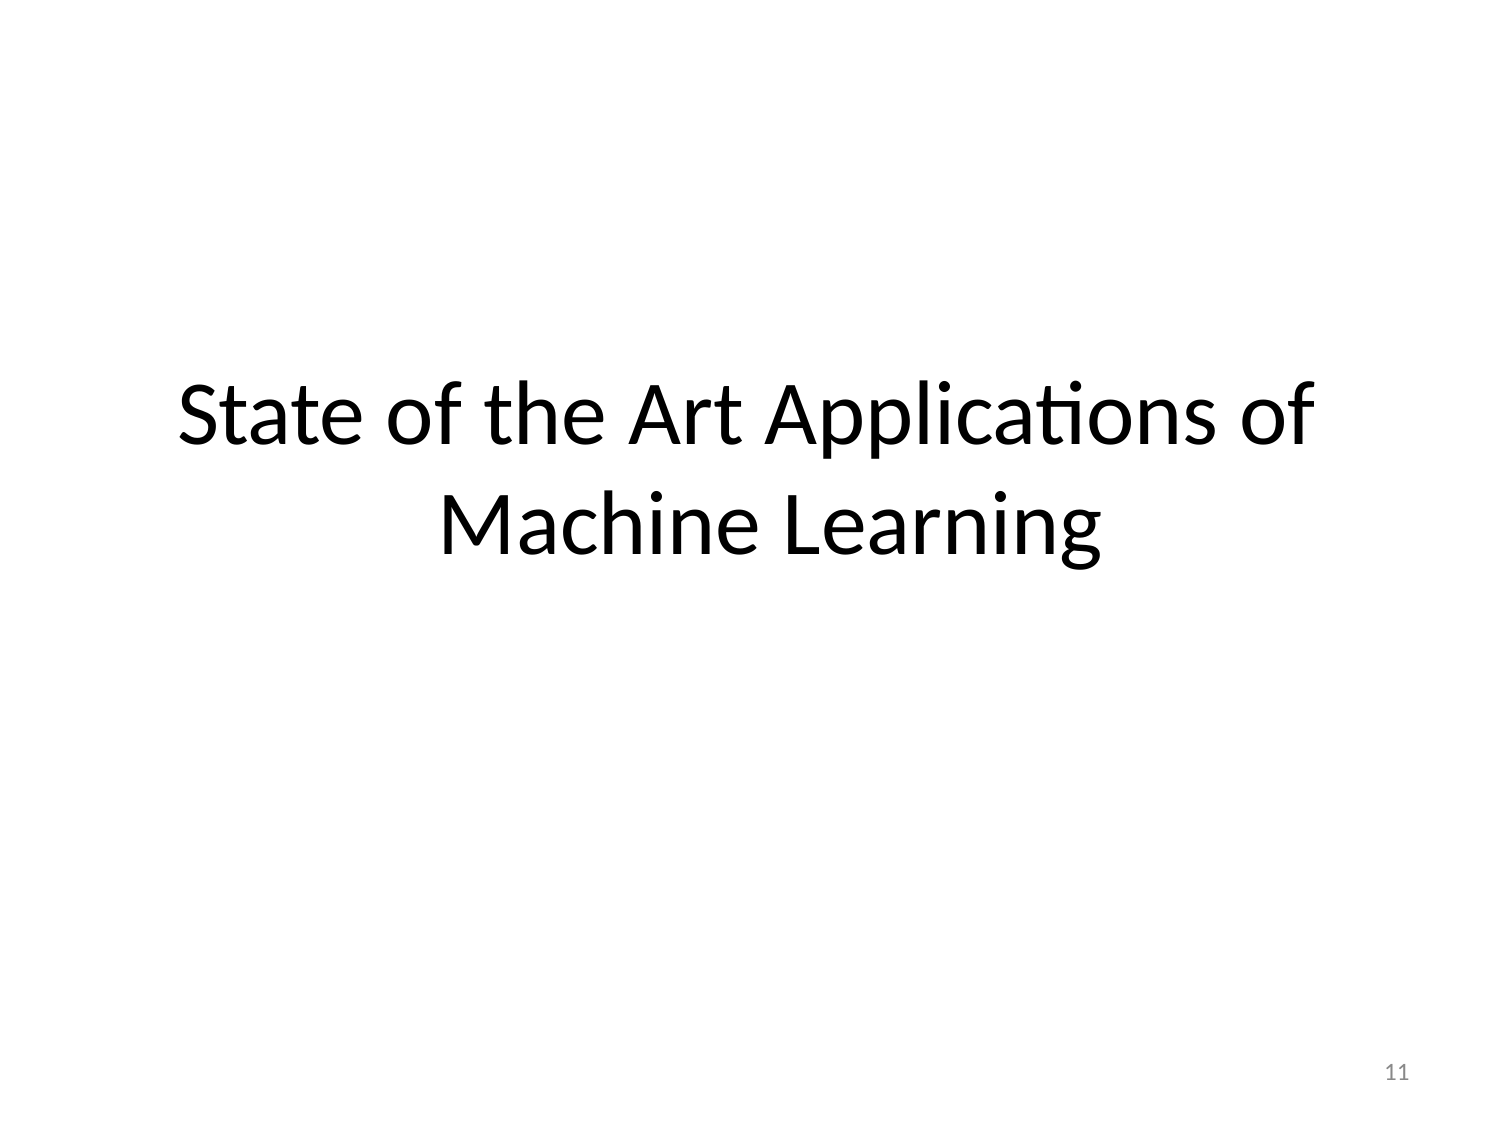

# State of the Art Applications of  Machine Learning
11